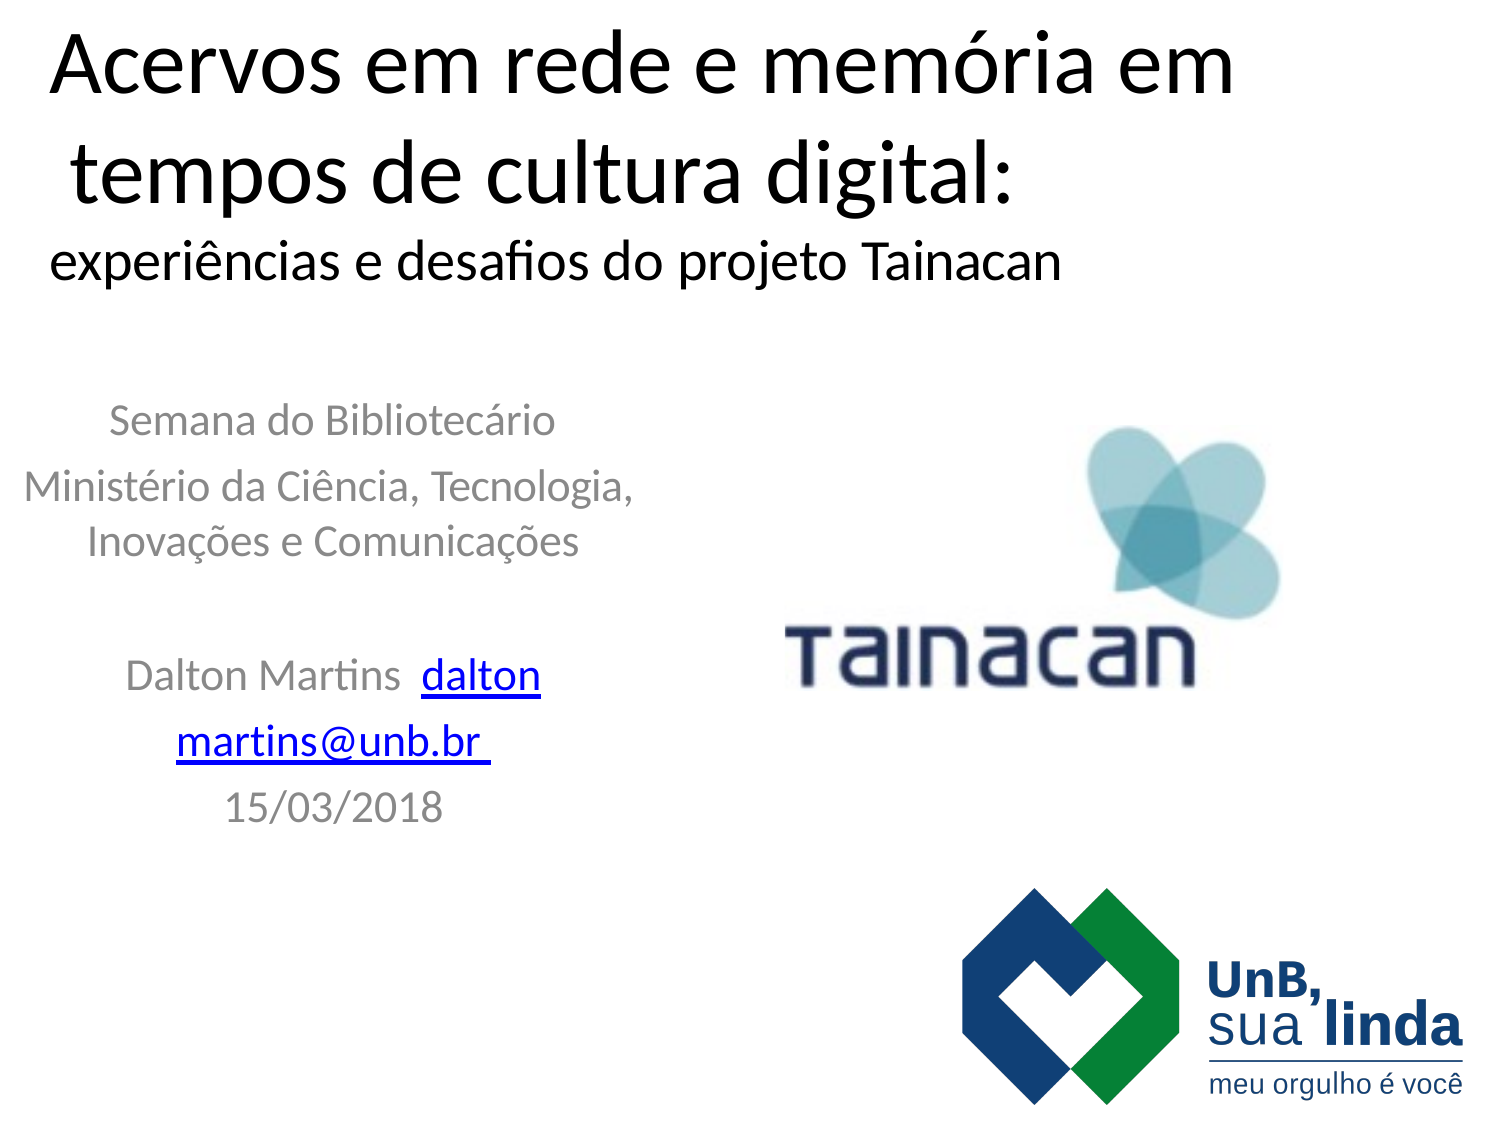

# Acervos em rede e memória em  tempos de cultura digital:
experiências e desafios do projeto Tainacan
Semana do Bibliotecário
Ministério da Ciência, Tecnologia,  Inovações e Comunicações

Dalton Martins  daltonmartins@unb.br  15/03/2018